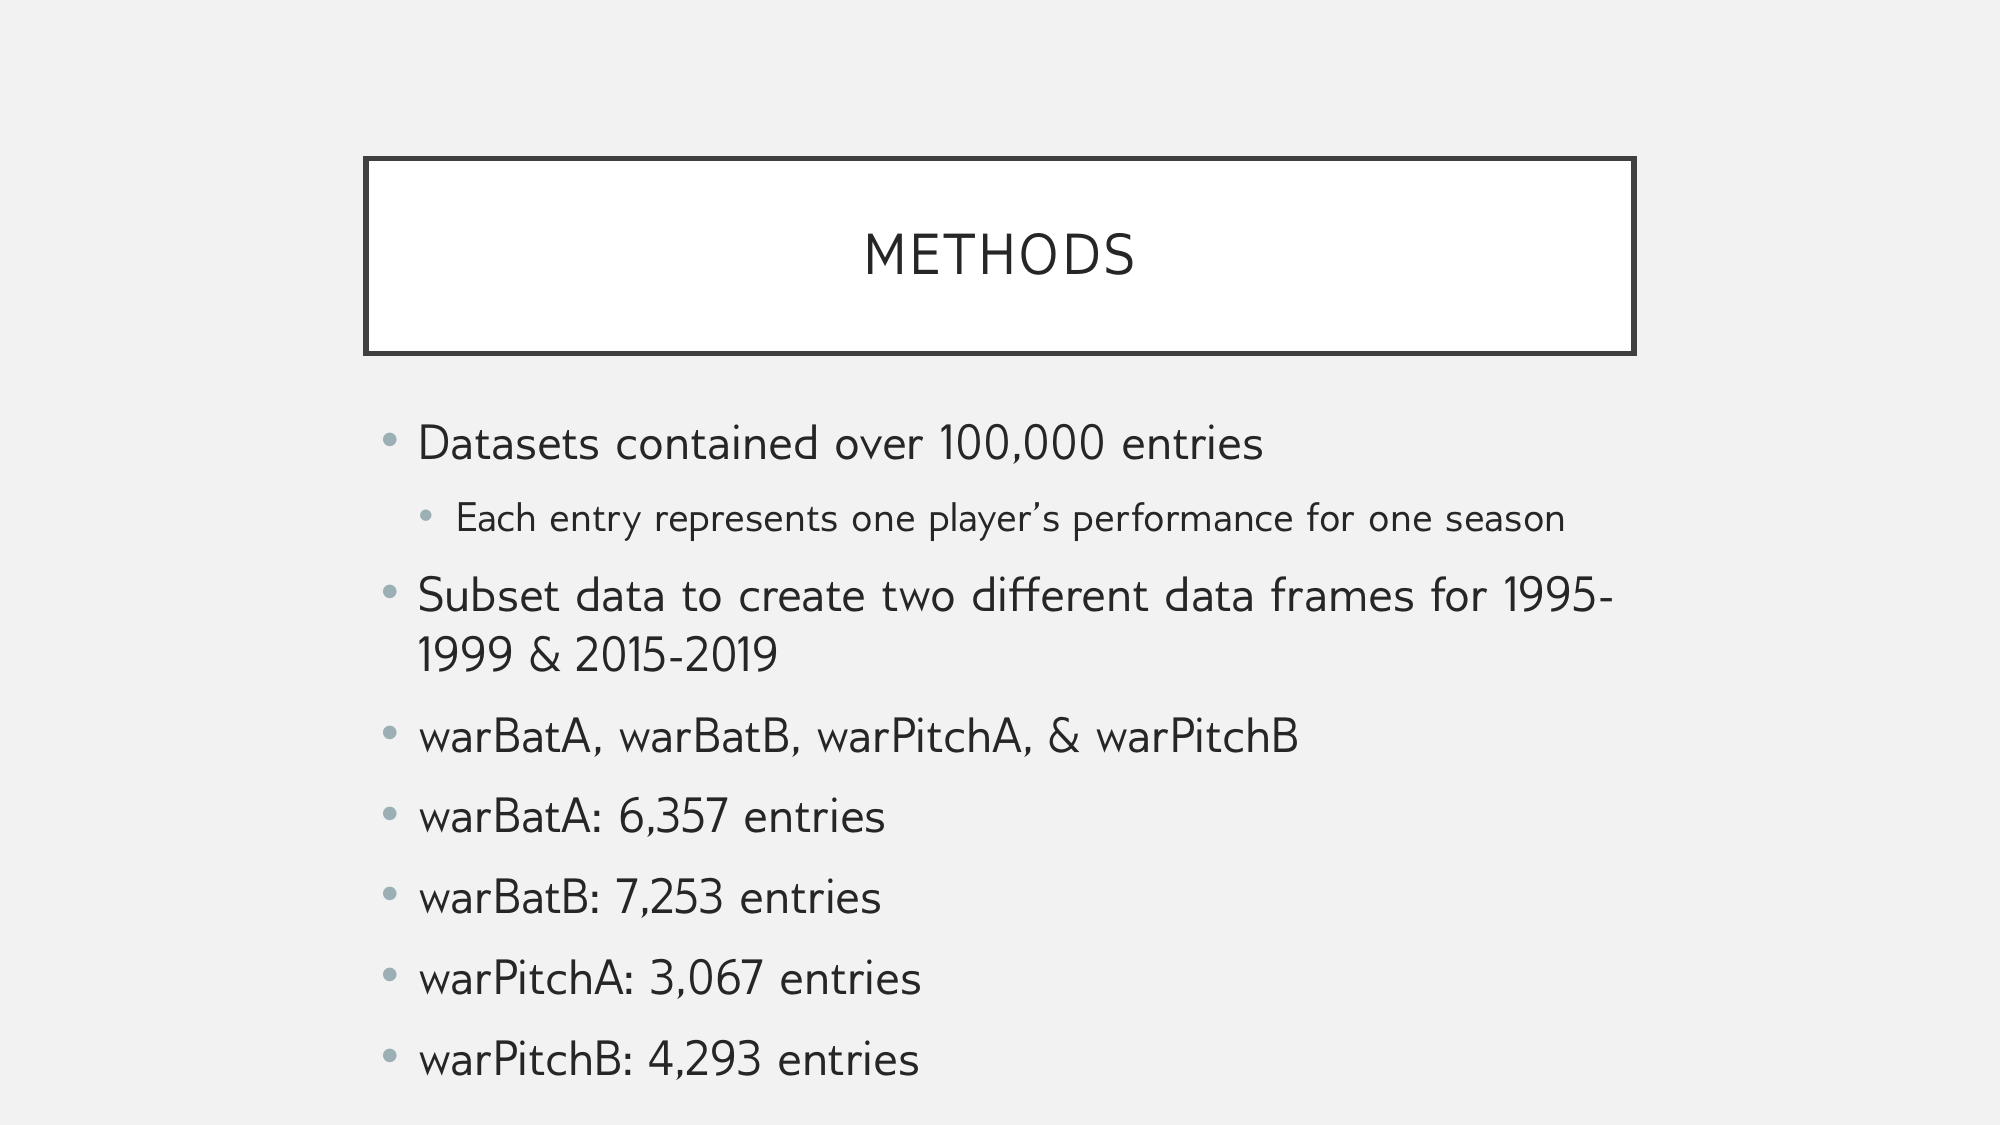

# Methods
Datasets contained over 100,000 entries
Each entry represents one player’s performance for one season
Subset data to create two different data frames for 1995-1999 & 2015-2019
warBatA, warBatB, warPitchA, & warPitchB
warBatA: 6,357 entries
warBatB: 7,253 entries
warPitchA: 3,067 entries
warPitchB: 4,293 entries